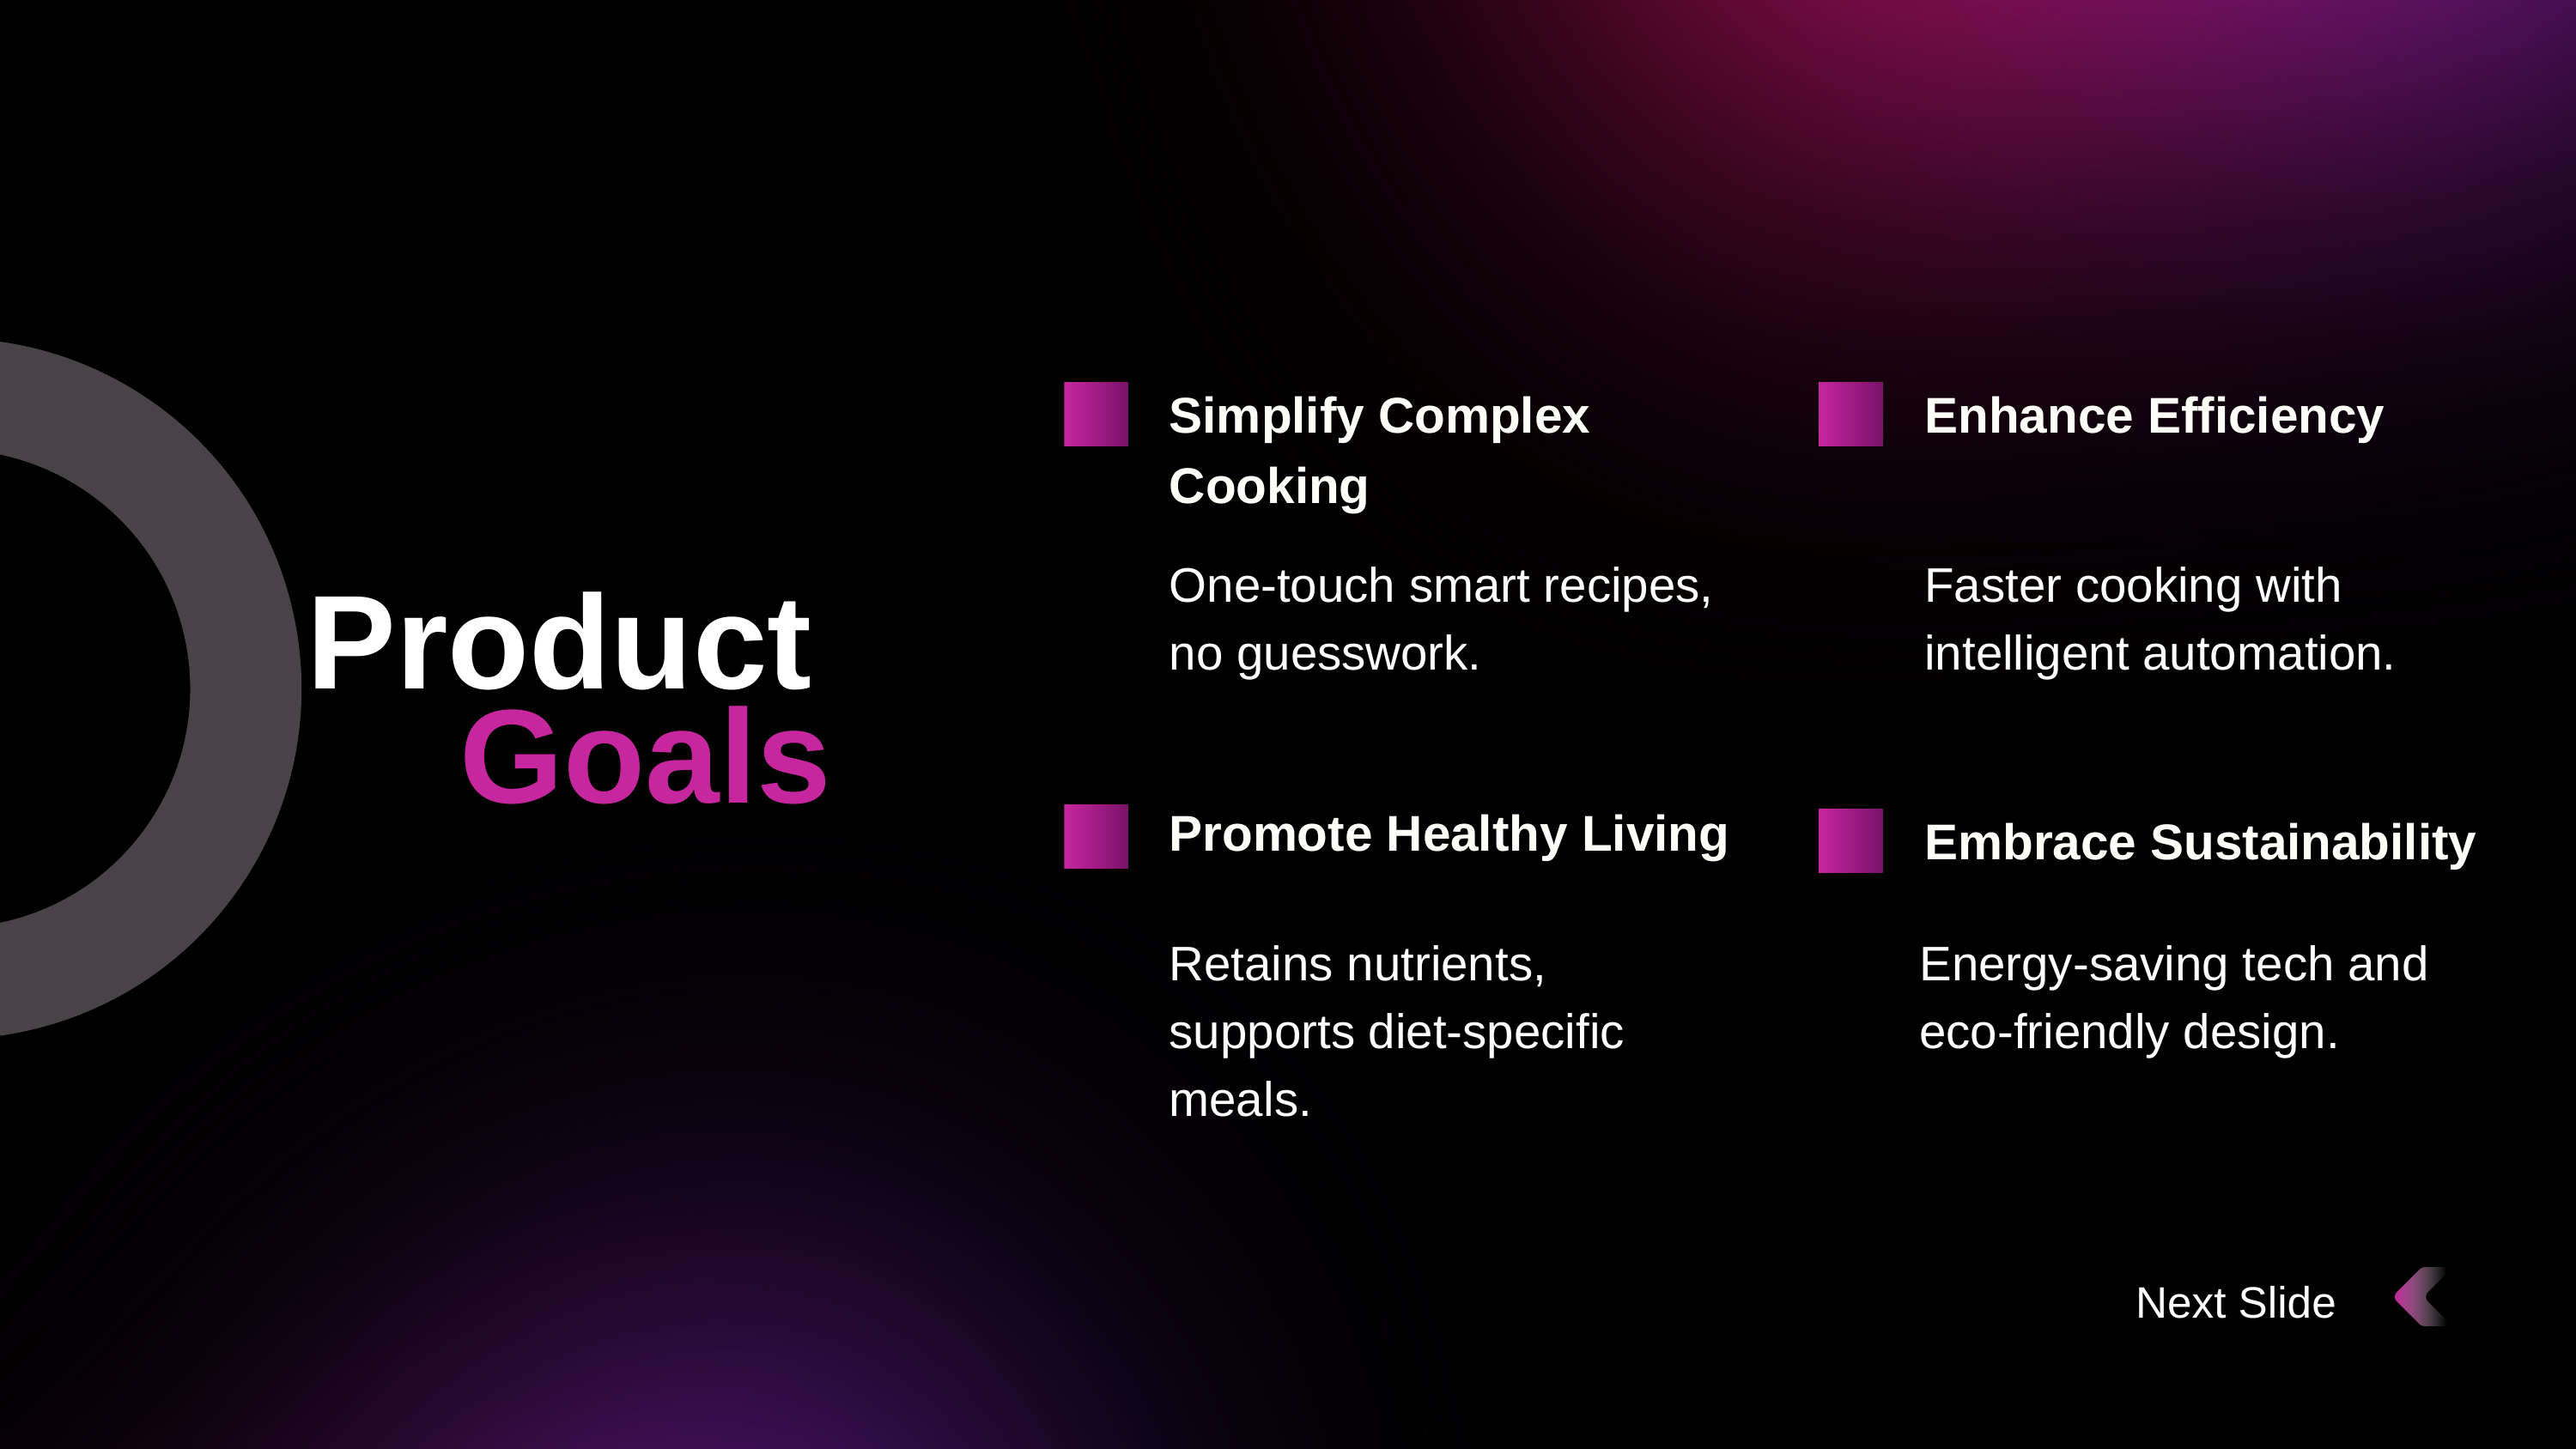

Simplify Complex Cooking
Enhance Efficiency

One-touch smart recipes, no guesswork.
Faster cooking with intelligent automation.
Product
Goals

Promote Healthy Living
Embrace Sustainability

Retains nutrients, supports diet-specific meals.
Energy-saving tech and eco-friendly design.

Next Slide